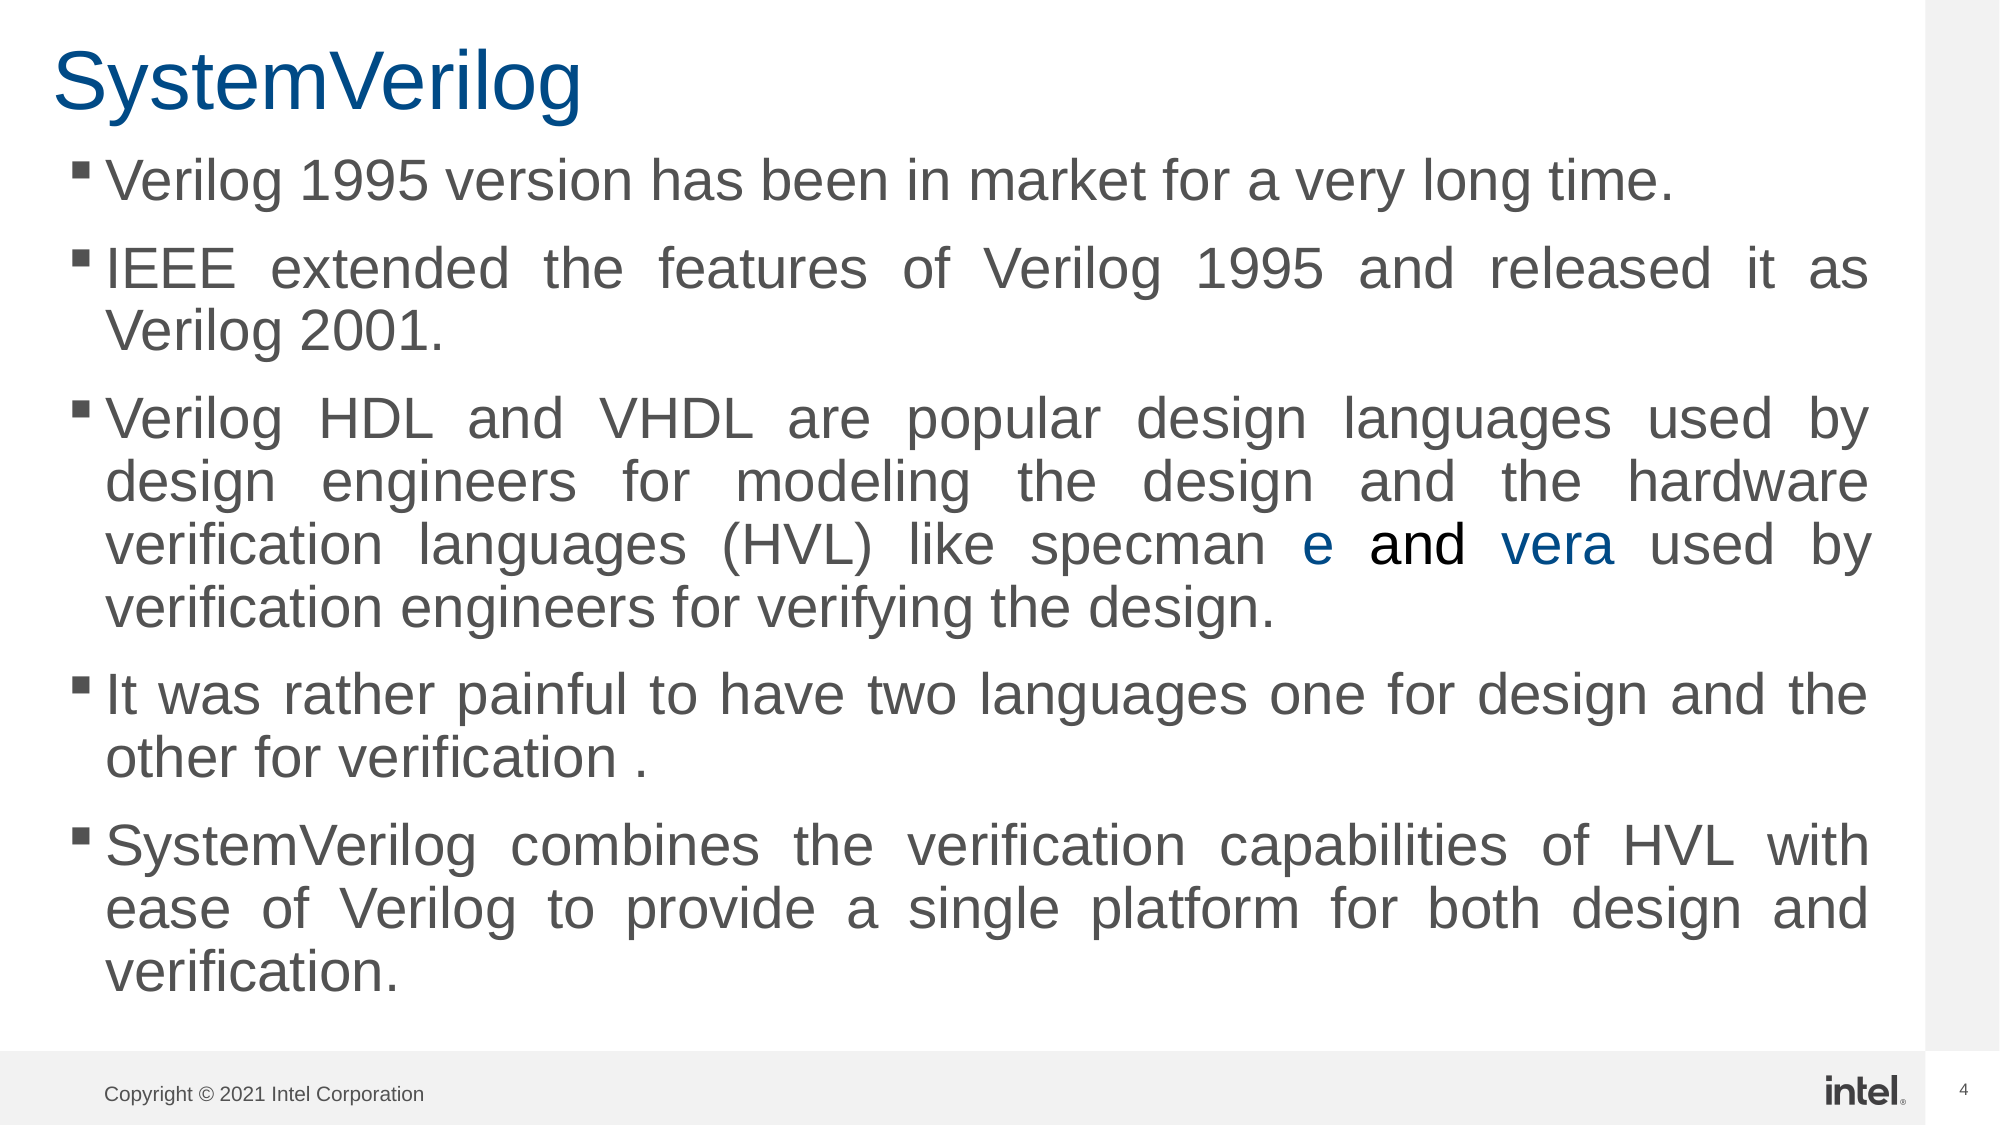

4

SystemVerilog
Verilog 1995 version has been in market for a very long time.
IEEE extended the features of Verilog 1995 and released it as Verilog 2001.
Verilog HDL and VHDL are popular design languages used by design engineers for modeling the design and the hardware verification languages (HVL) like specman e and vera used by verification engineers for verifying the design.
It was rather painful to have two languages one for design and the other for verification .
SystemVerilog combines the verification capabilities of HVL with ease of Verilog to provide a single platform for both design and verification.